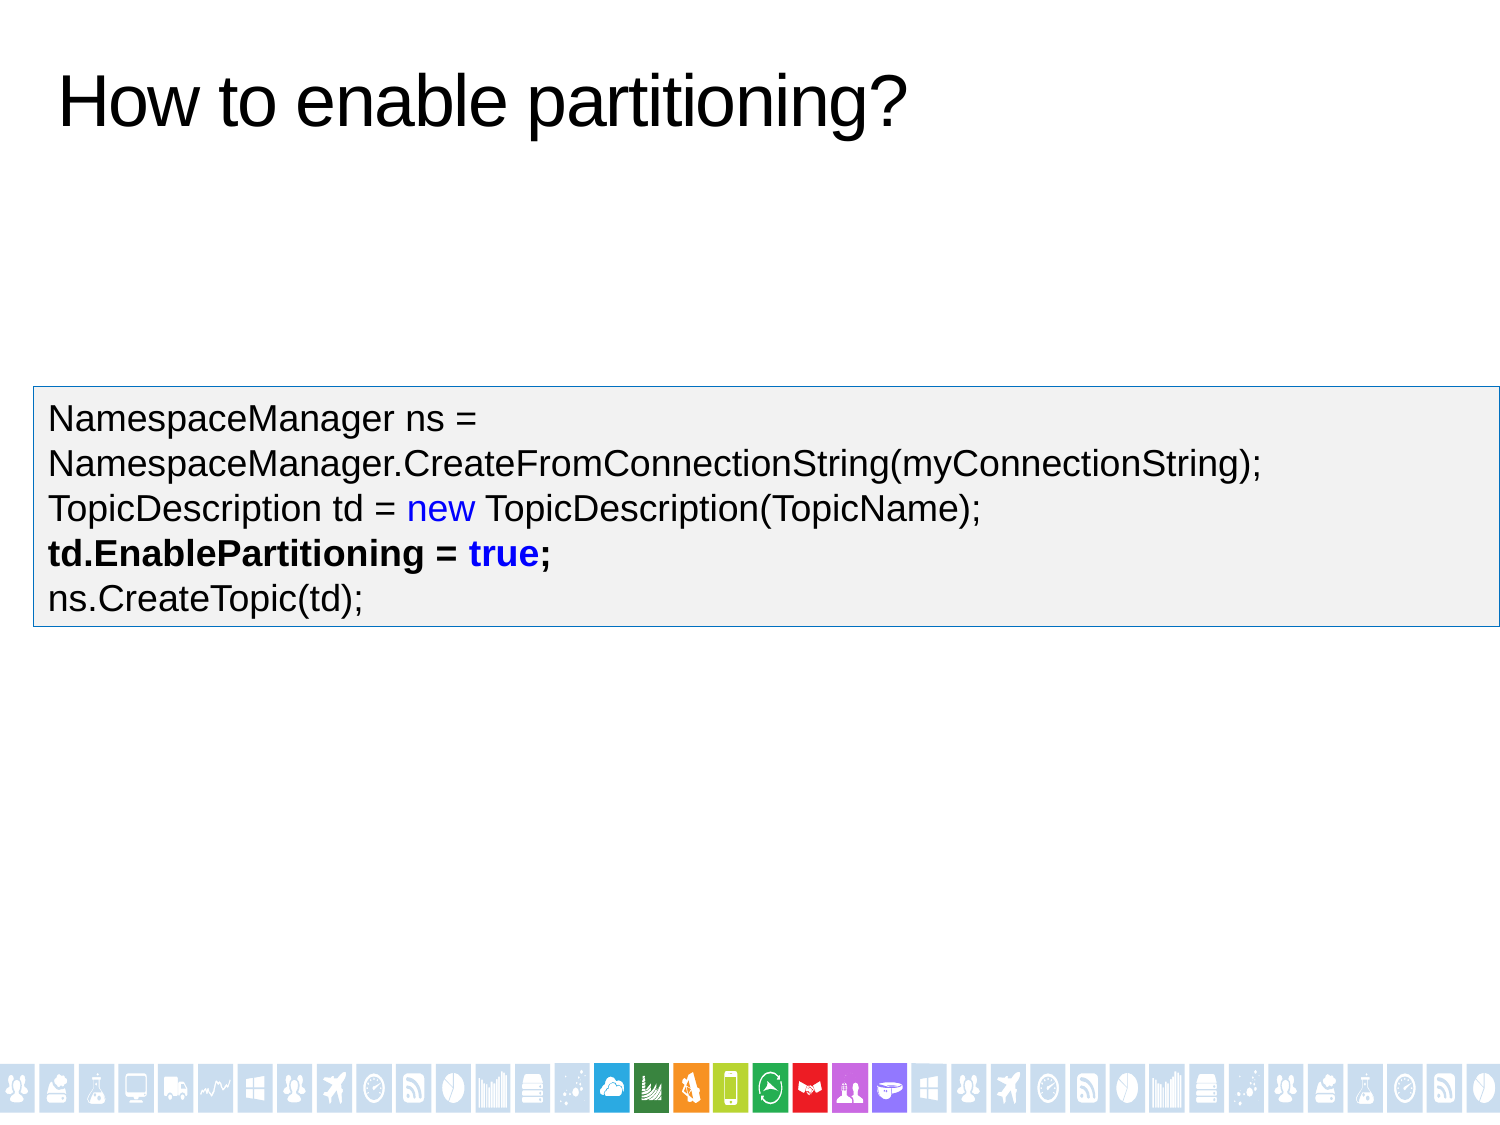

# How to enable partitioning?
NamespaceManager ns = NamespaceManager.CreateFromConnectionString(myConnectionString); TopicDescription td = new TopicDescription(TopicName);
td.EnablePartitioning = true;
ns.CreateTopic(td);